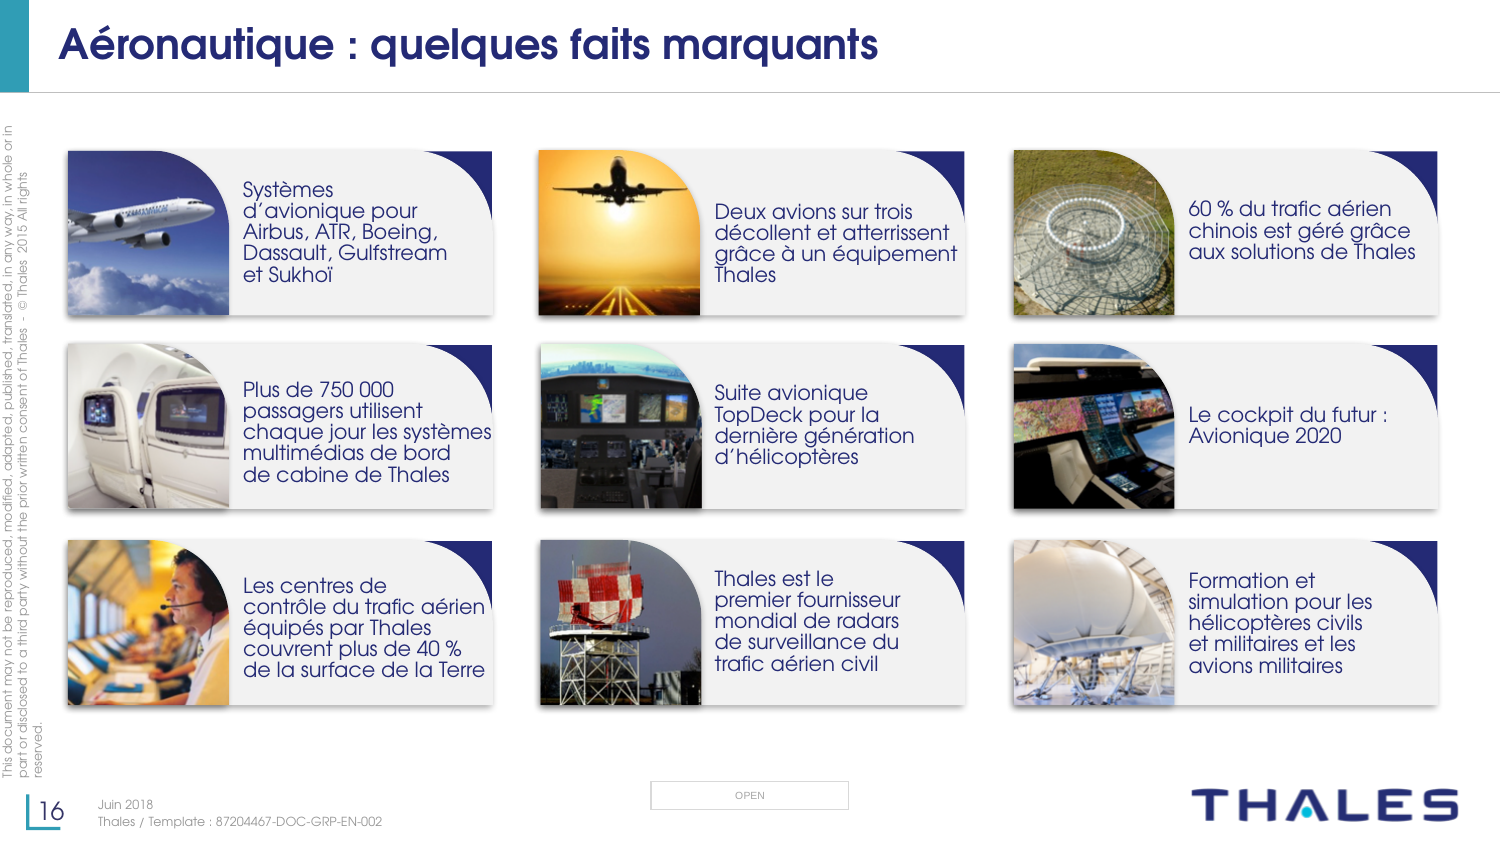

# Aéronautique : quelques faits marquants

Systèmes
d’avionique pour
Airbus, ATR, Boeing,
Dassault, Gulfstream
et Sukhoï
60 % du trafic aérien chinois est géré grâce
aux solutions de Thales
Deux avions sur trois
décollent et atterrissent grâce à un équipement
Thales

Plus de 750 000
passagers utilisent
chaque jour les systèmes multimédias de bord
de cabine de Thales
Suite avionique
TopDeck pour la
dernière génération
d’hélicoptères
Le cockpit du futur :
Avionique 2020

Thales est le
premier fournisseur
mondial de radars
de surveillance du
trafic aérien civil
Formation et
simulation pour les
hélicoptères civils
et militaires et les
avions militaires
Les centres de
contrôle du trafic aérien équipés par Thales
couvrent plus de 40 %
de la surface de la Terre